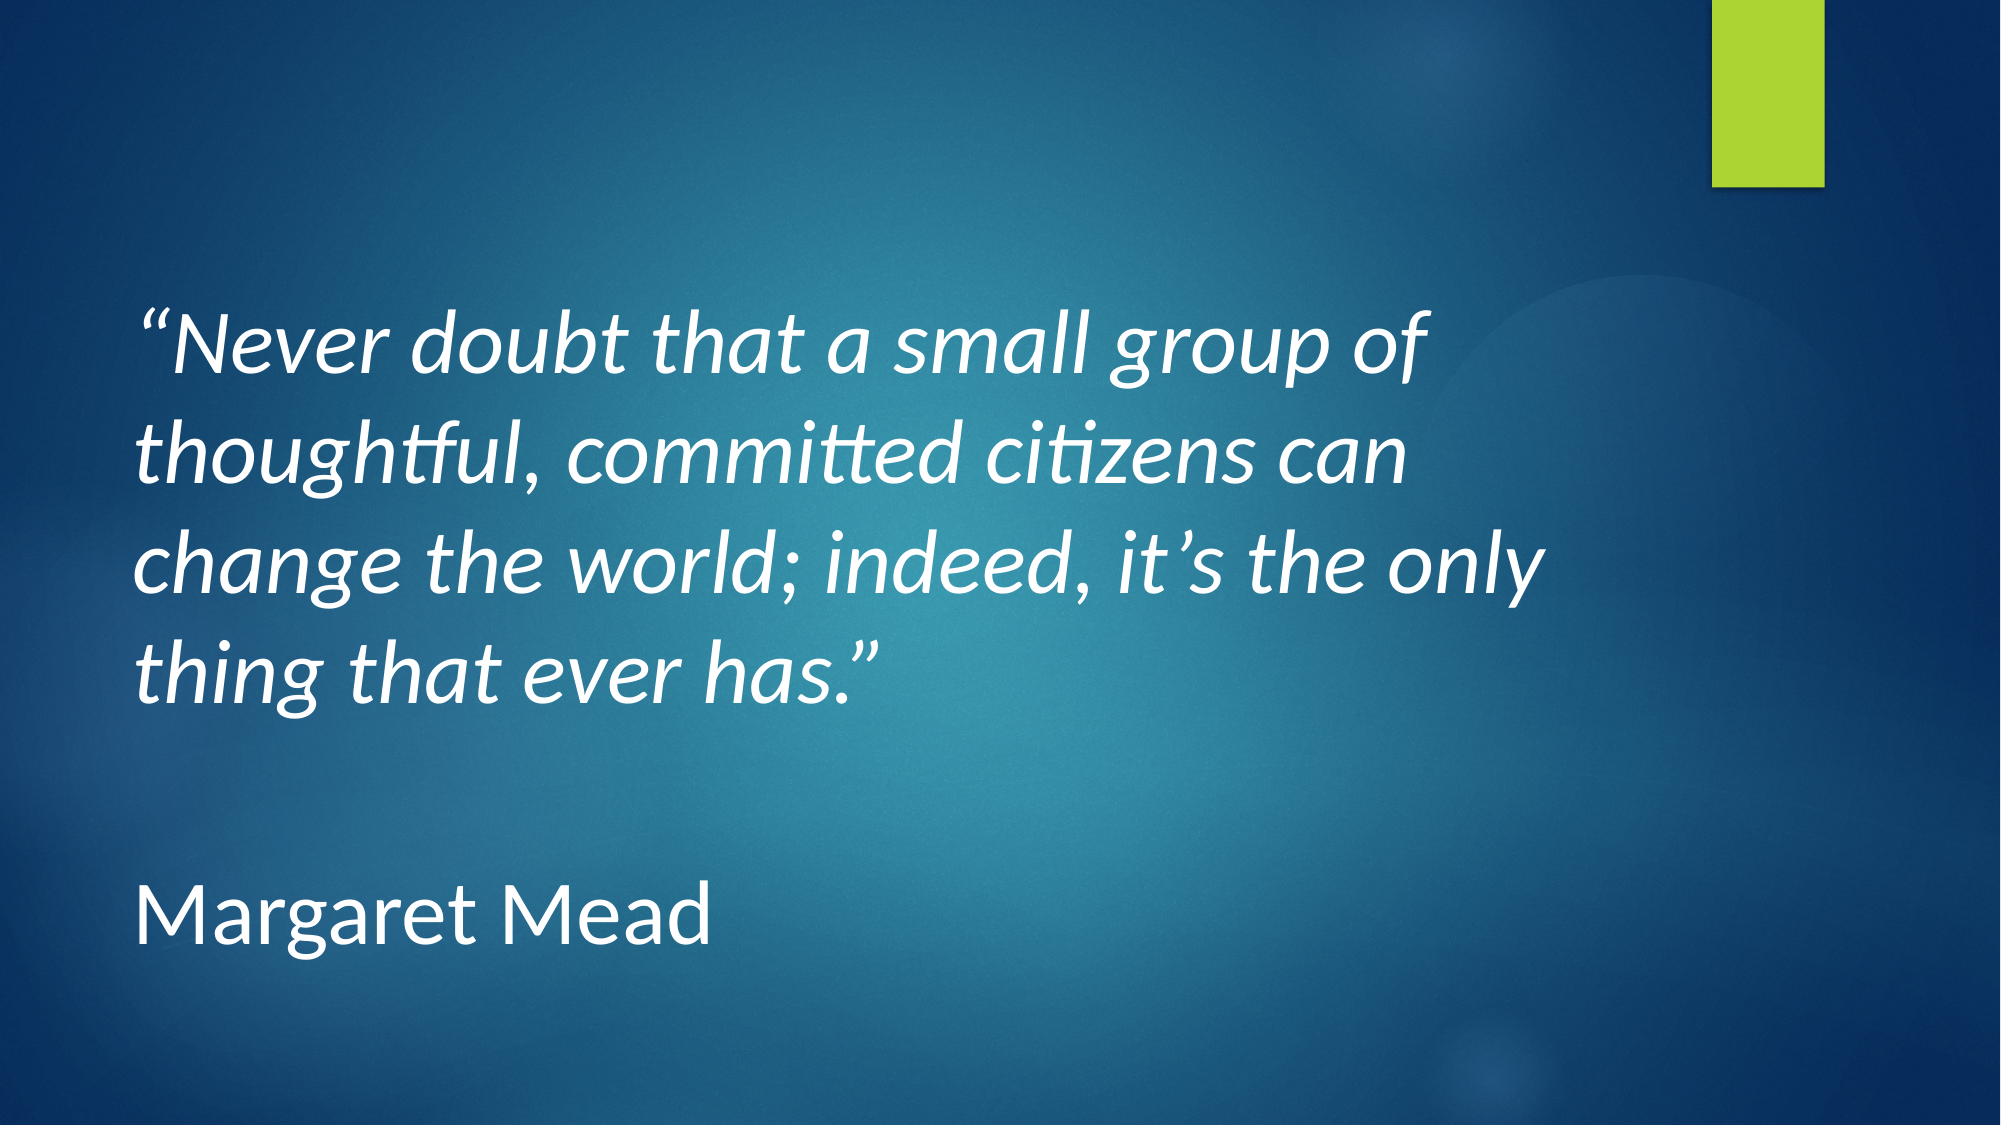

#
“Never doubt that a small group of thoughtful, committed citizens can change the world; indeed, it’s the only thing that ever has.”
										Margaret Mead